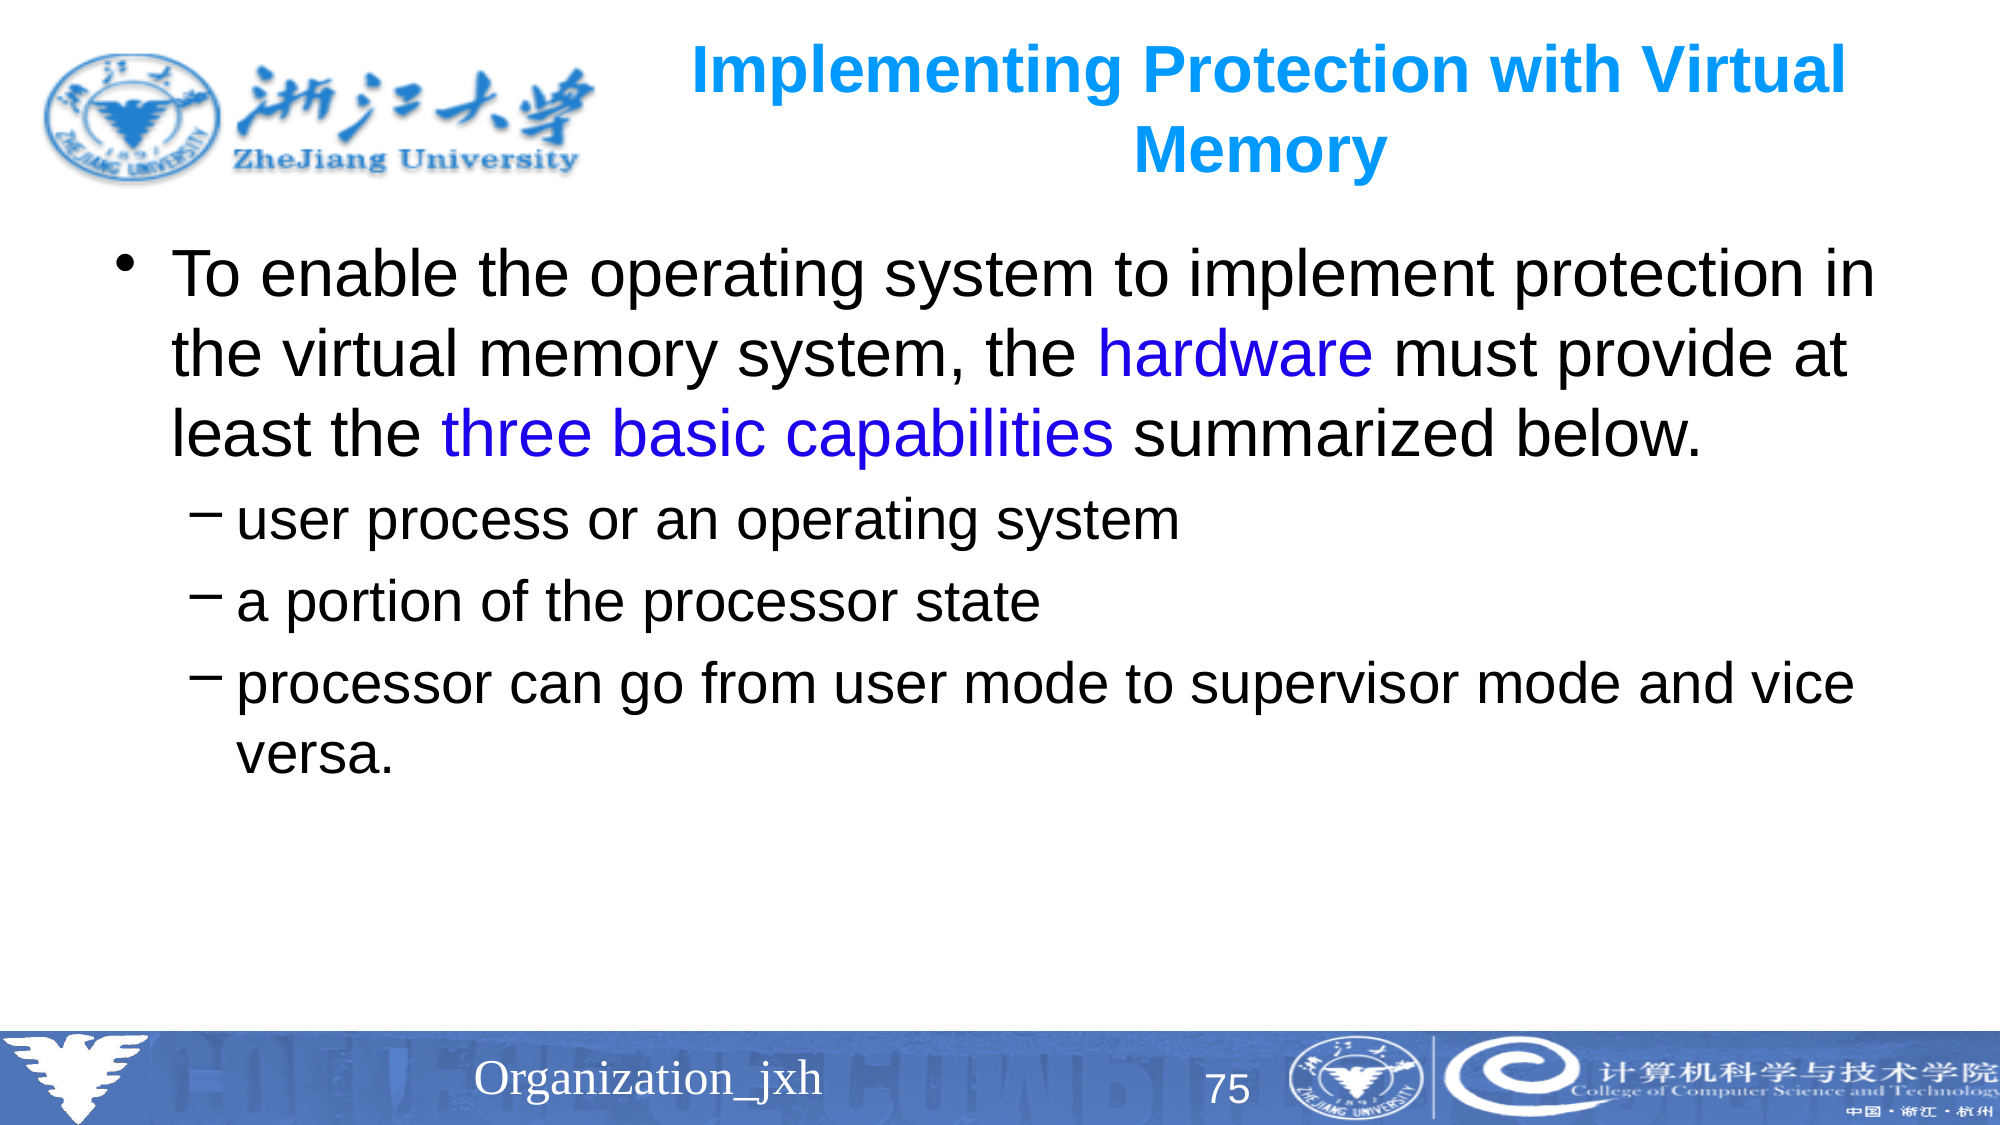

# Implementing Protection with Virtual Memory
To enable the operating system to implement protection in the virtual memory system, the hardware must provide at least the three basic capabilities summarized below.
user process or an operating system
a portion of the processor state
processor can go from user mode to supervisor mode and vice versa.